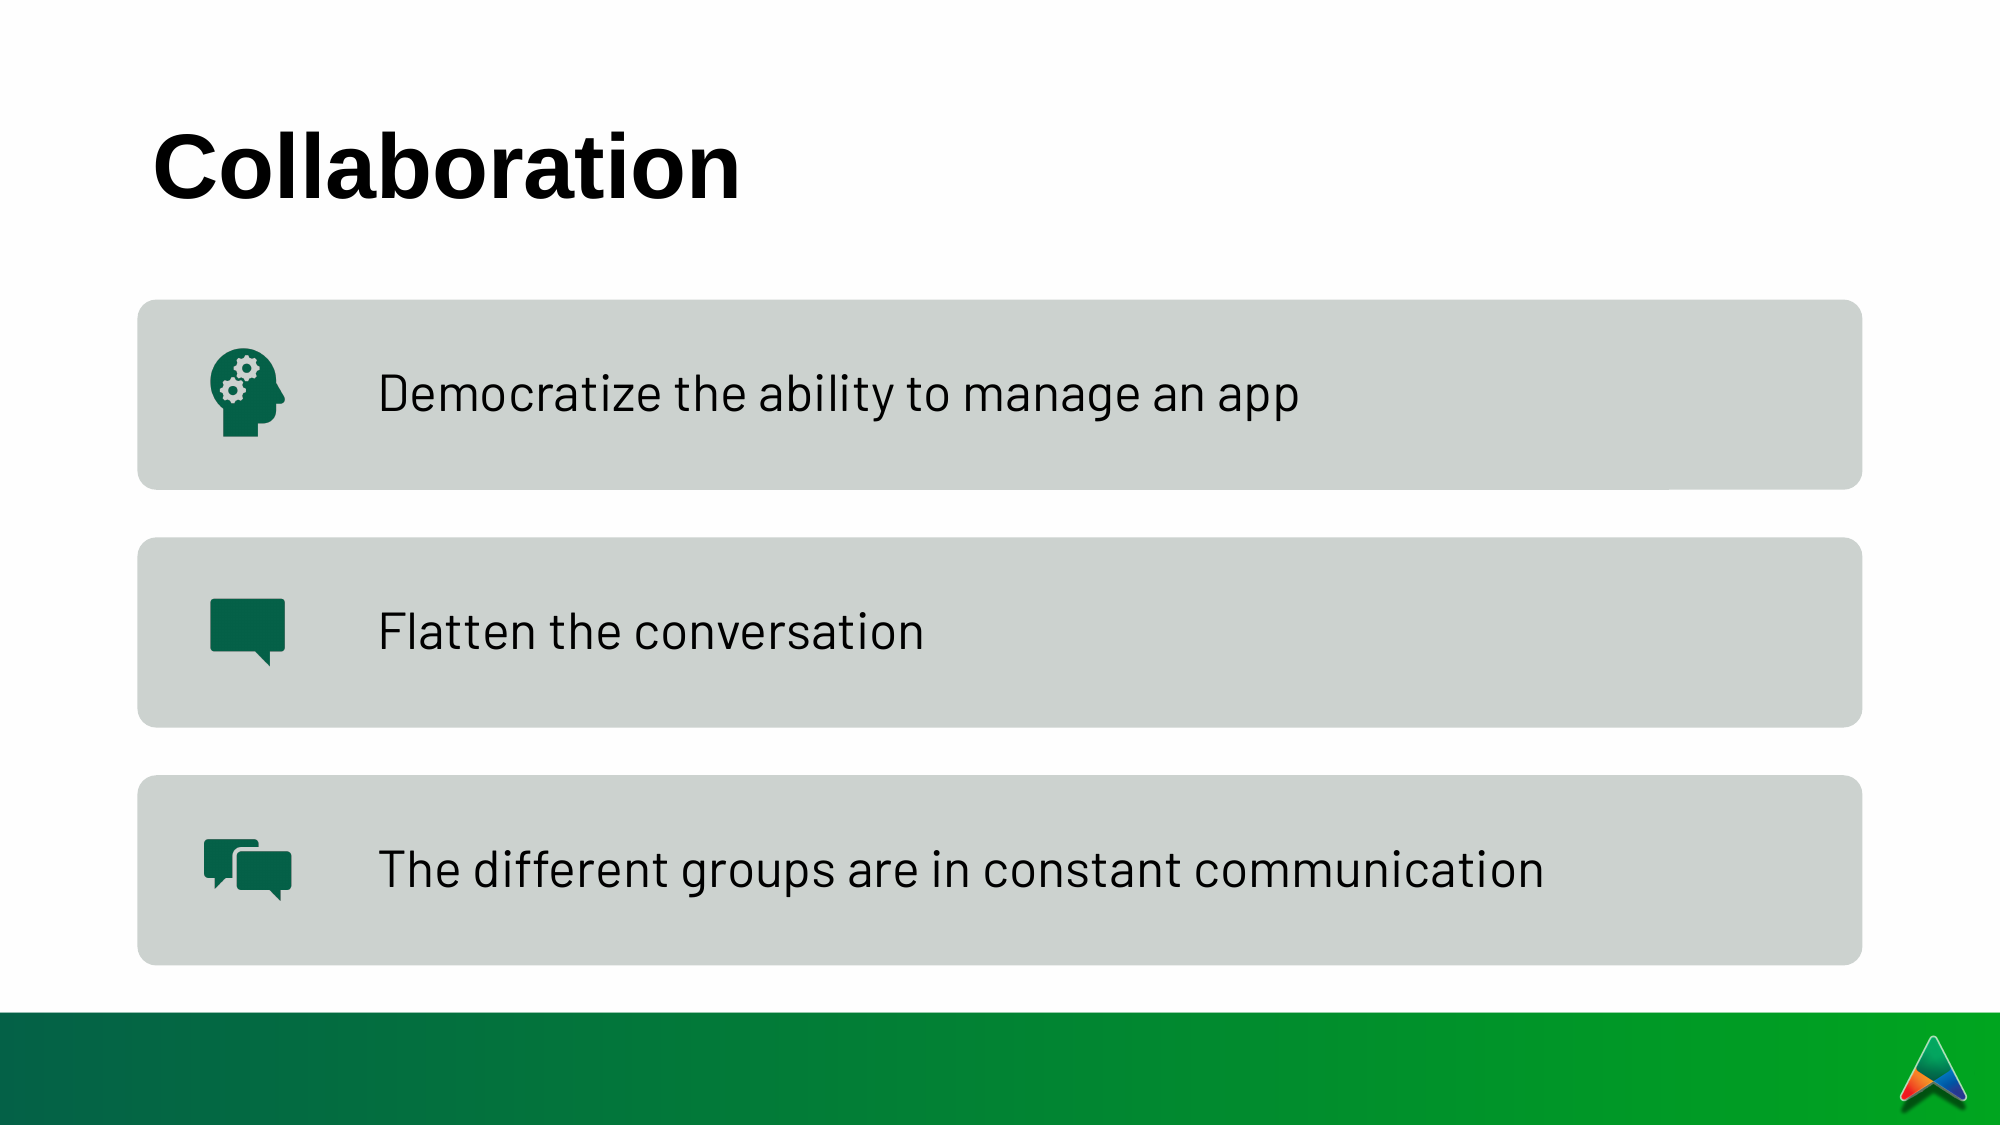

# Collaboration
Democratize the ability to manage an app
Flatten the conversation
The different groups are in constant communication